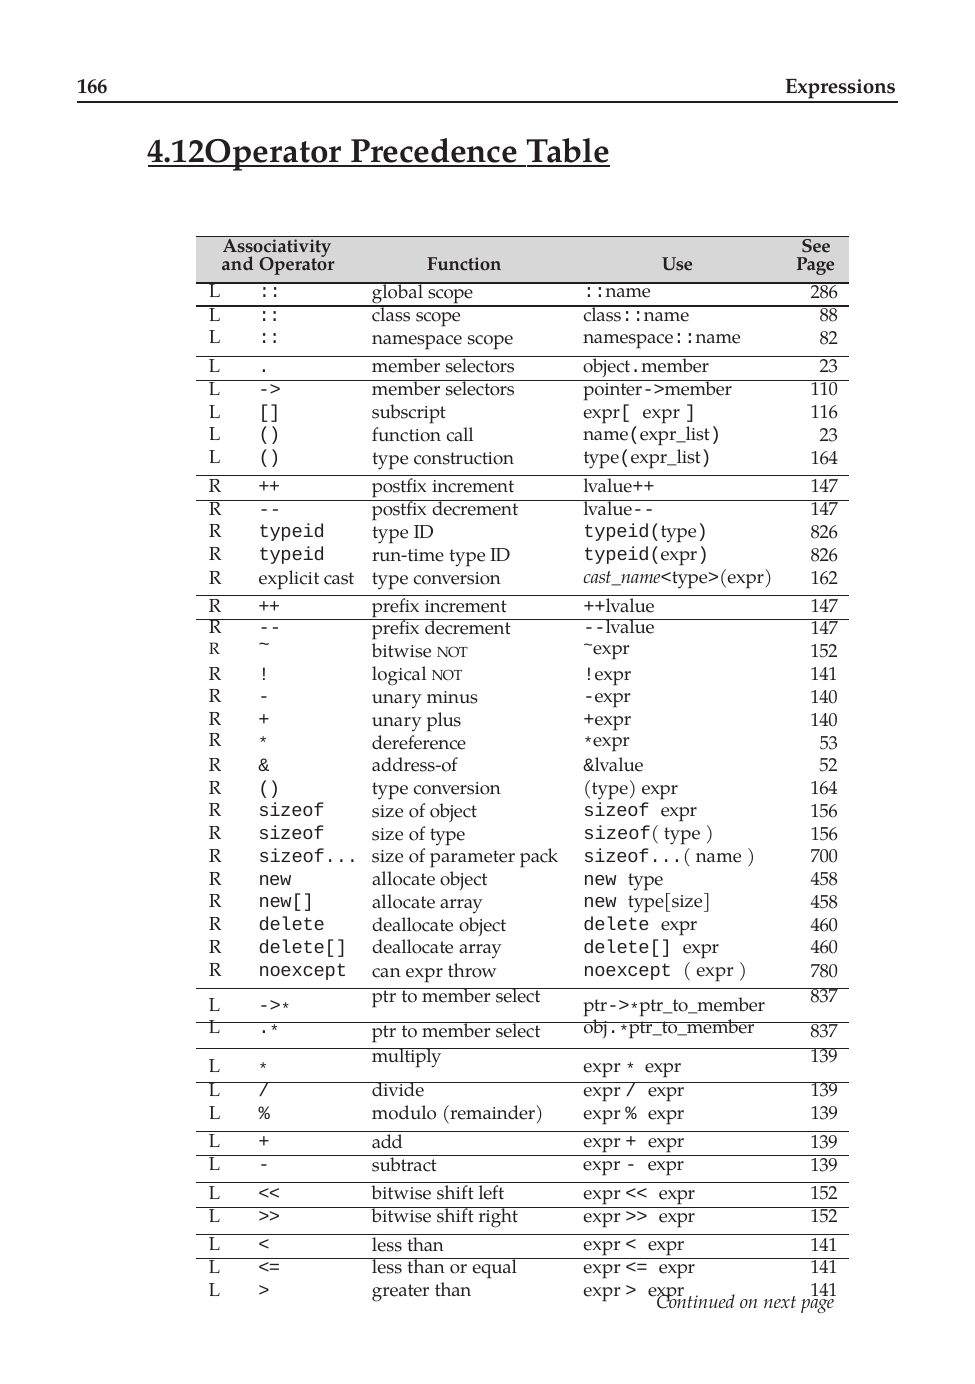

166
Expressions

4.12	Operator Precedence Table
| Associativity and Operator | Function | Use | See Page |
| --- | --- | --- | --- |
| L :: | global scope | ::name | 286 |
| L :: | class scope | class::name | 88 |
| L :: | namespace scope | namespace::name | 82 |
| L . | member selectors | object.member | 23 |
| L -> | member selectors | pointer->member | 110 |
| L [] | subscript | expr[ expr ] | 116 |
| L () | function call | name(expr\_list) | 23 |
| L () | type construction | type(expr\_list) | 164 |
| R ++ | postfix increment | lvalue++ | 147 |
| R -- | postfix decrement | lvalue-- | 147 |
| R typeid | type ID | typeid(type) | 826 |
| R typeid | run-time type ID | typeid(expr) | 826 |
| R explicit cast | type conversion | cast\_name<type>(expr) | 162 |
| R ++ | prefix increment | ++lvalue | 147 |
| R -- | prefix decrement | --lvalue | 147 |
| R ~ | bitwise NOT | ~expr | 152 |
| R ! | logical NOT | !expr | 141 |
| R - | unary minus | -expr | 140 |
| R + | unary plus | +expr | 140 |
| R \* | dereference | \*expr | 53 |
| R & | address-of | &lvalue | 52 |
| R () | type conversion | (type) expr | 164 |
| R sizeof | size of object | sizeof expr | 156 |
| R sizeof | size of type | sizeof( type ) | 156 |
| R sizeof... | size of parameter pack | sizeof...( name ) | 700 |
| R new | allocate object | new type | 458 |
| R new[] | allocate array | new type[size] | 458 |
| R delete | deallocate object | delete expr | 460 |
| R delete[] | deallocate array | delete[] expr | 460 |
| R noexcept | can expr throw | noexcept ( expr ) | 780 |
| L ->\* | ptr to member select | ptr->\*ptr\_to\_member | 837 |
| L .\* | ptr to member select | obj.\*ptr\_to\_member | 837 |
| L \* | multiply | expr \* expr | 139 |
| L / | divide | expr / expr | 139 |
| L % | modulo (remainder) | expr % expr | 139 |
| L + | add | expr + expr | 139 |
| L - | subtract | expr - expr | 139 |
| L << | bitwise shift left | expr << expr | 152 |
| L >> | bitwise shift right | expr >> expr | 152 |
| L < | less than | expr < expr | 141 |
| L <= | less than or equal | expr <= expr | 141 |
| L > | greater than | expr > expr | 141 |
Continued on next page